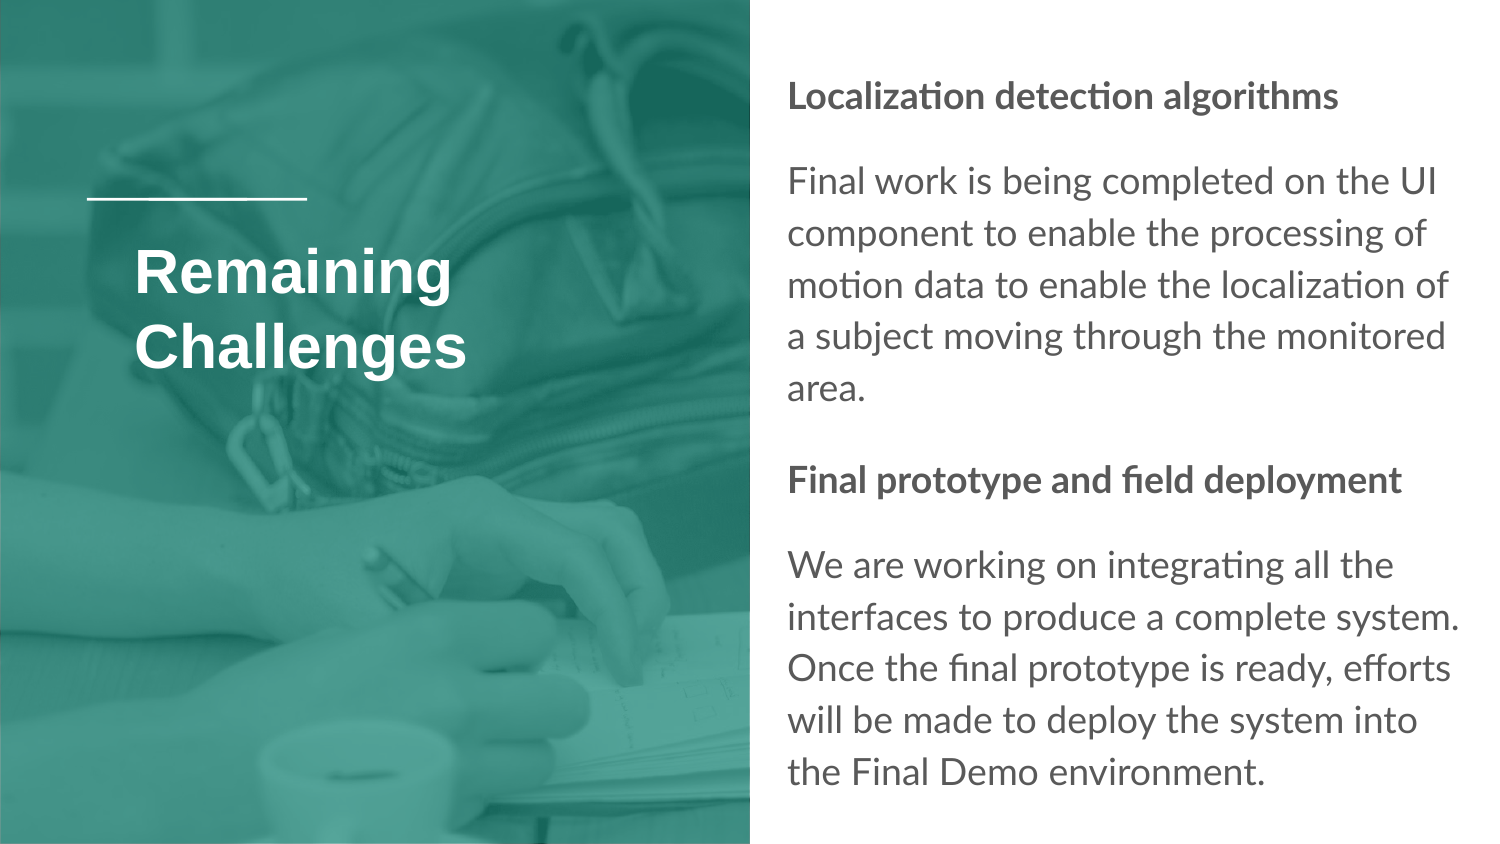

Localization detection algorithms
Final work is being completed on the UI component to enable the processing of motion data to enable the localization of a subject moving through the monitored area.

# Remaining Challenges

Final prototype and field deployment
We are working on integrating all the interfaces to produce a complete system. Once the final prototype is ready, efforts will be made to deploy the system into the Final Demo environment.